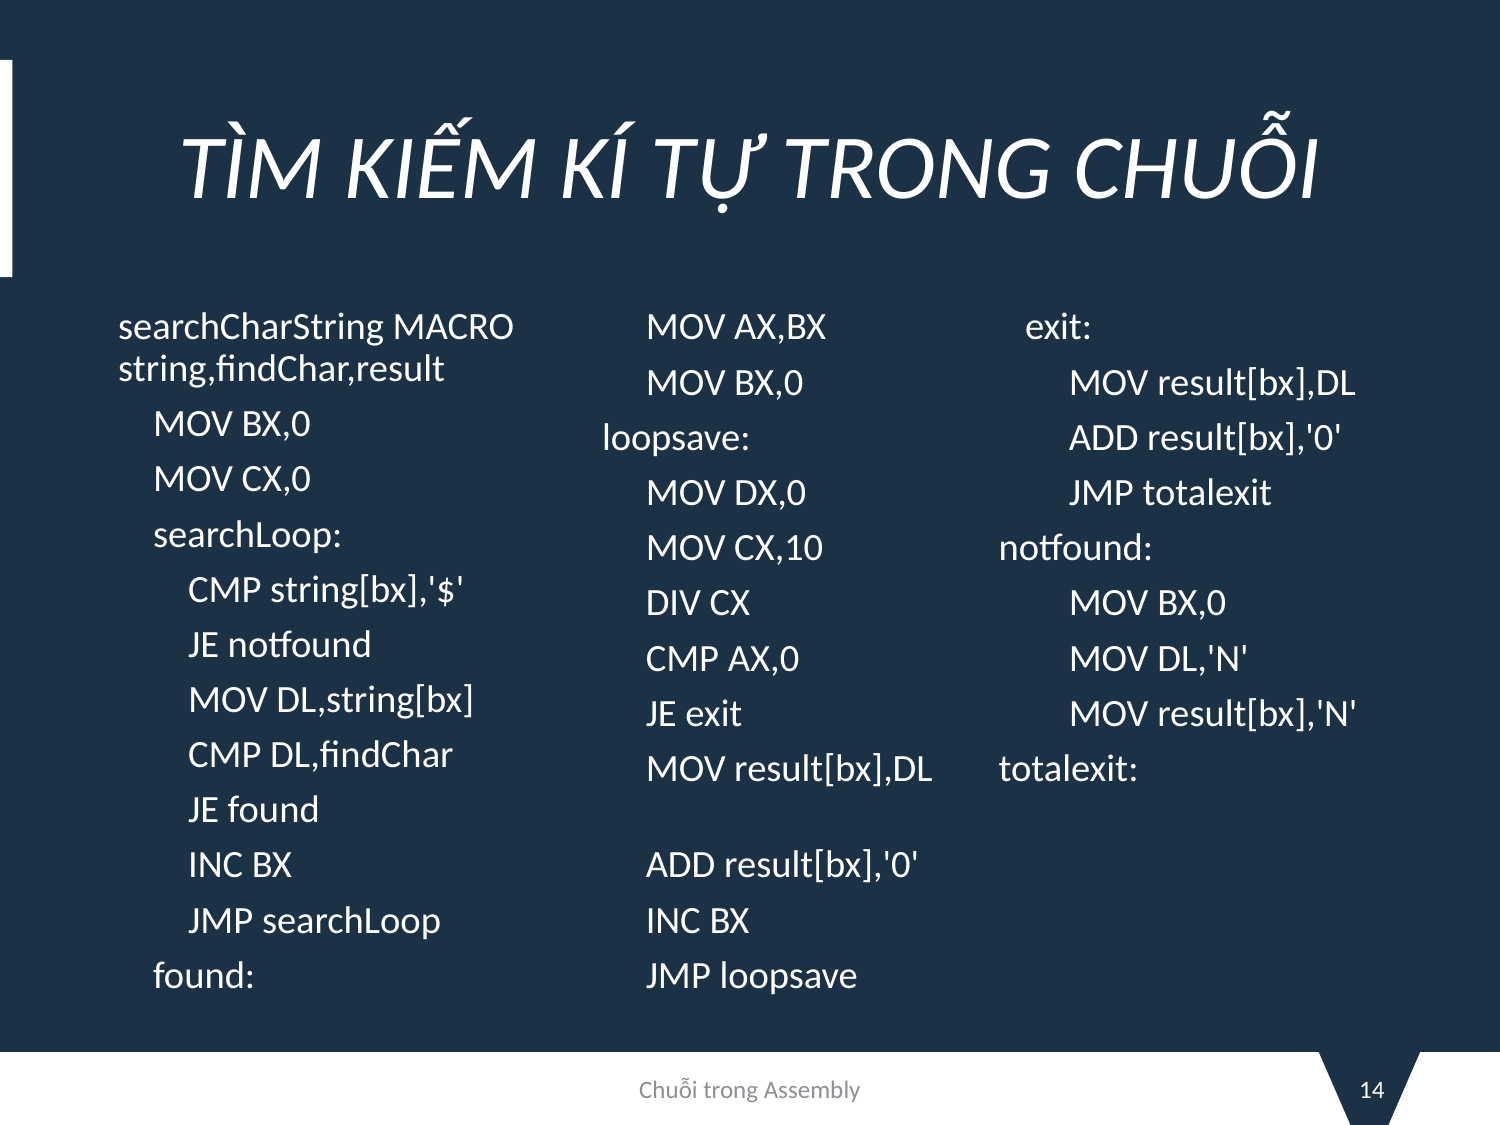

# TÌM KIẾM KÍ TỰ TRONG CHUỖI
searchCharString MACRO string,findChar,result
    MOV BX,0
    MOV CX,0
    searchLoop:
        CMP string[bx],'$'
        JE notfound
        MOV DL,string[bx]
        CMP DL,findChar
        JE found
        INC BX
        JMP searchLoop
    found:
            MOV AX,BX
            MOV BX,0
       loopsave:
            MOV DX,0
            MOV CX,10
            DIV CX
            CMP AX,0
            JE exit
            MOV result[bx],DL
            ADD result[bx],'0'
            INC BX
            JMP loopsave
       exit:
            MOV result[bx],DL
            ADD result[bx],'0'
            JMP totalexit
    notfound:
            MOV BX,0
            MOV DL,'N'
            MOV result[bx],'N'
    totalexit:

Chuỗi trong Assembly
14